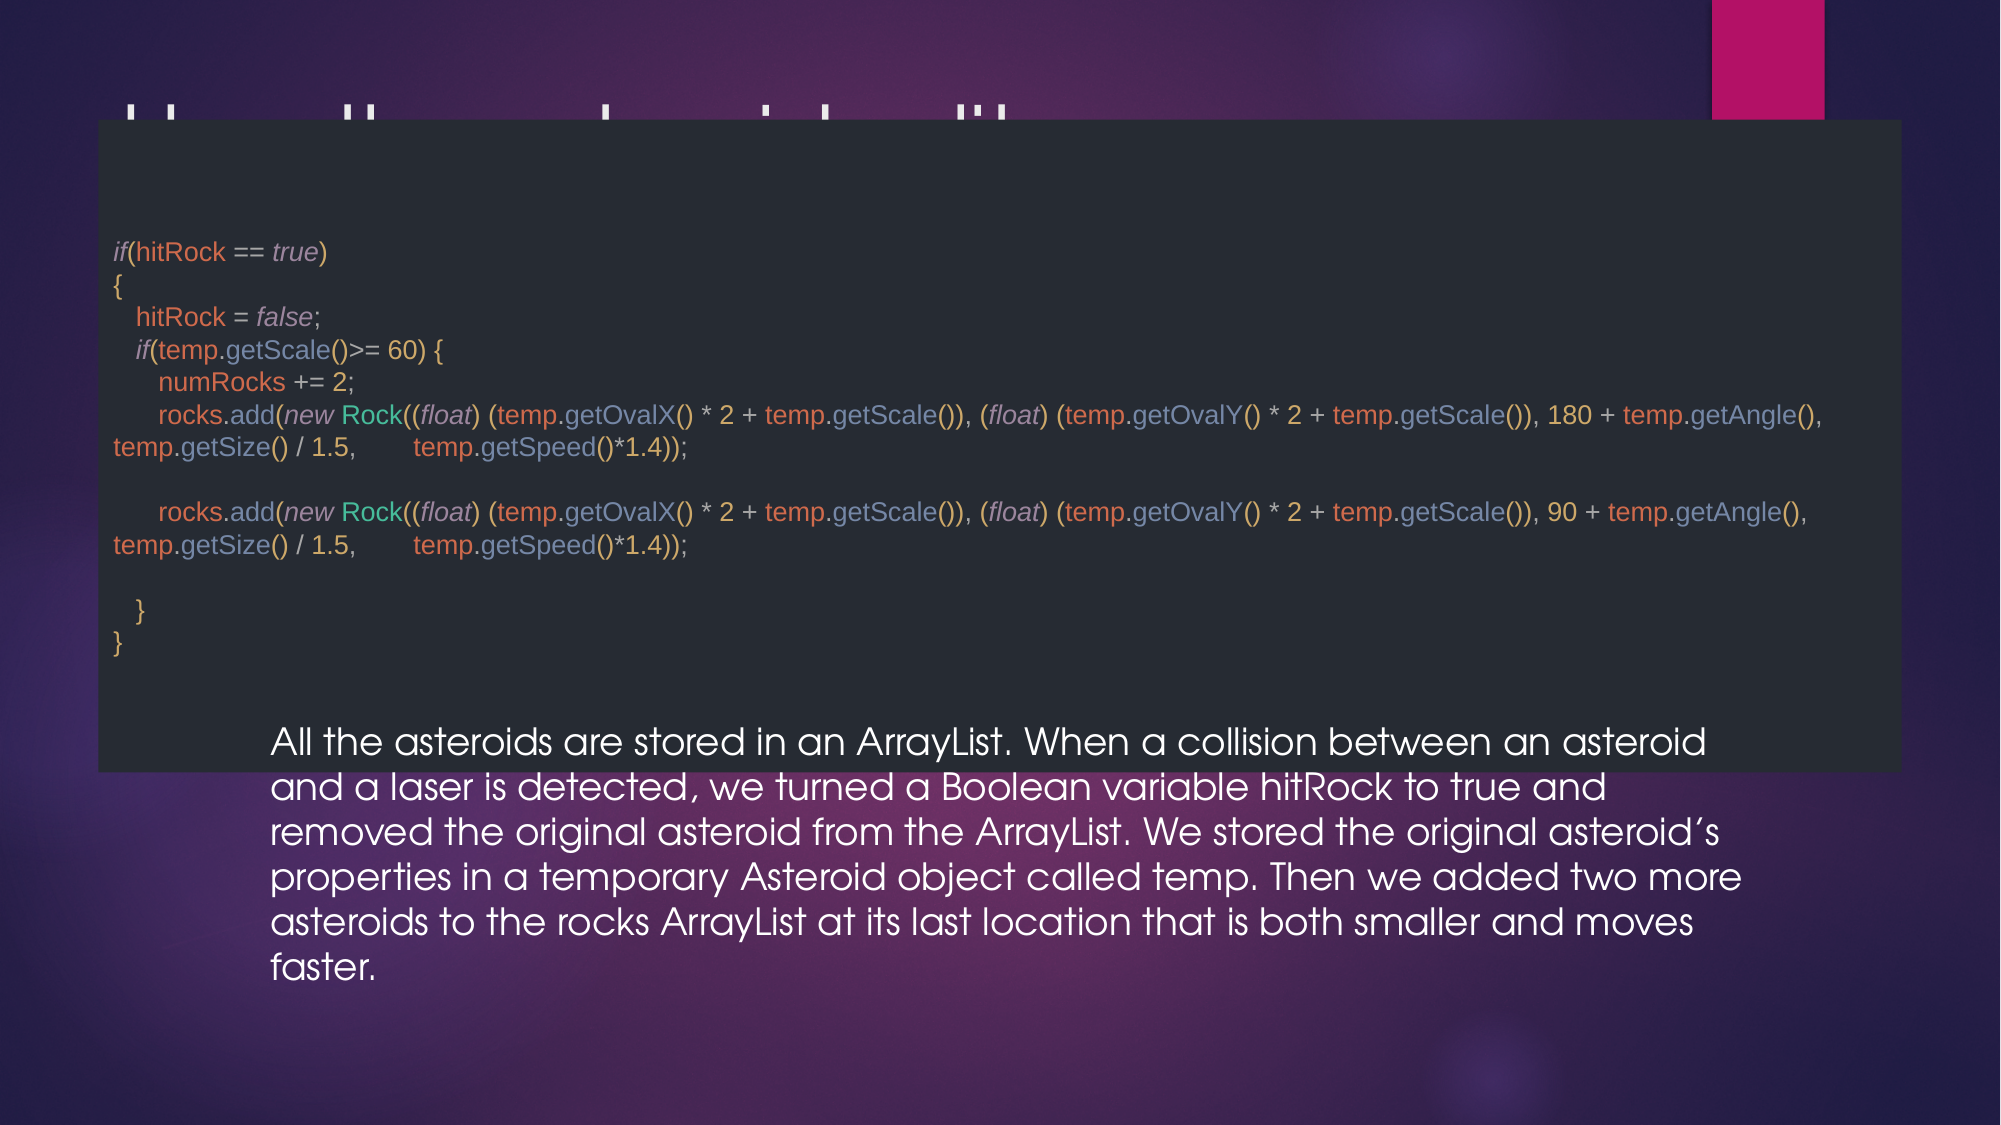

# How the asteroid splits
if(hitRock == true)
{
   hitRock = false;
   if(temp.getScale()>= 60) {
      numRocks += 2;
      rocks.add(new Rock((float) (temp.getOvalX() * 2 + temp.getScale()), (float) (temp.getOvalY() * 2 + temp.getScale()), 180 + temp.getAngle(), temp.getSize() / 1.5, 	temp.getSpeed()*1.4));
      rocks.add(new Rock((float) (temp.getOvalX() * 2 + temp.getScale()), (float) (temp.getOvalY() * 2 + temp.getScale()), 90 + temp.getAngle(), temp.getSize() / 1.5, 	temp.getSpeed()*1.4));
   }
}
All the asteroids are stored in an ArrayList. When a collision between an asteroid and a laser is detected, we turned a Boolean variable hitRock to true and removed the original asteroid from the ArrayList. We stored the original asteroid’s properties in a temporary Asteroid object called temp. Then we added two more asteroids to the rocks ArrayList at its last location that is both smaller and moves faster.